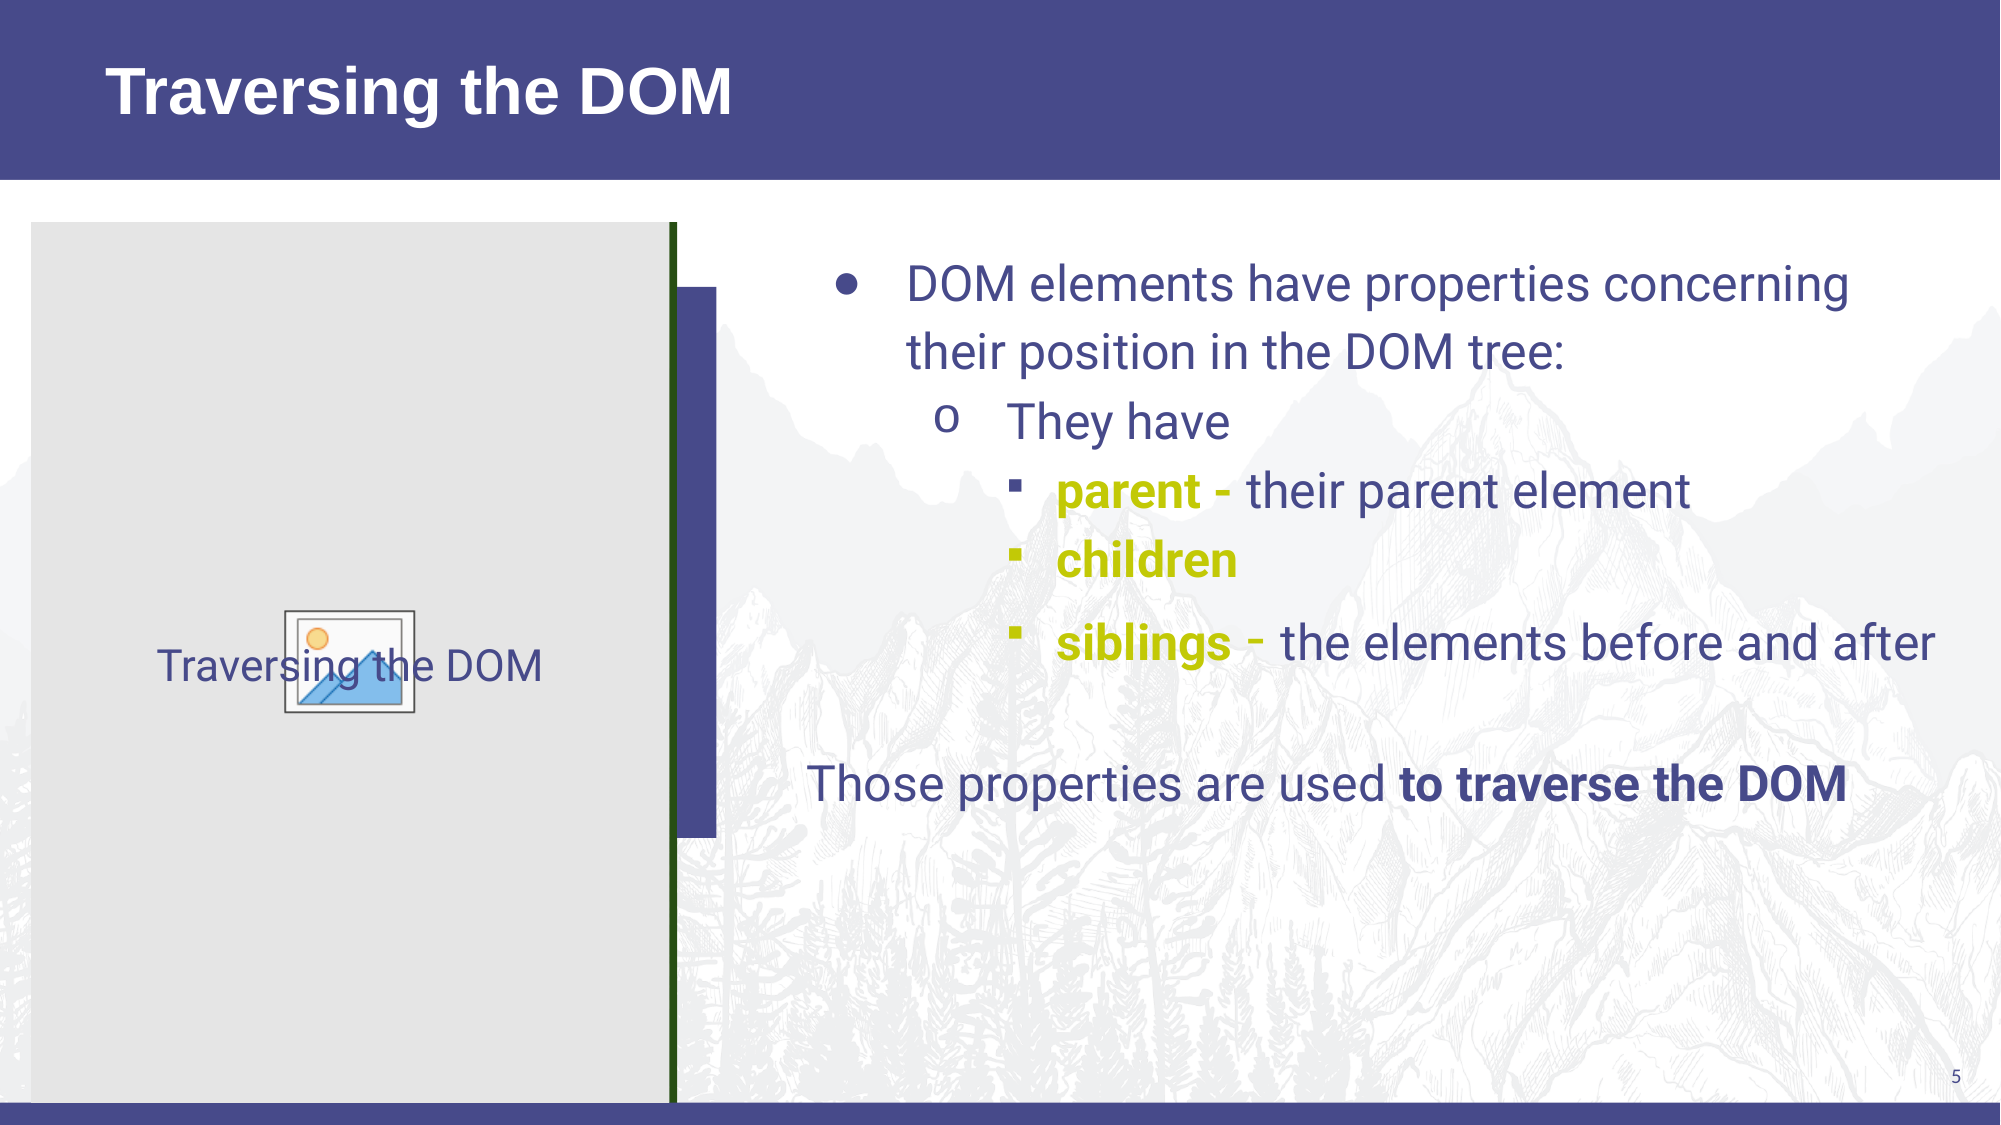

Traversing the DOM
DOM elements have properties concerning their position in the DOM tree:
They have
parent - their parent element
children
siblings - the elements before and after

Those properties are used to traverse the DOM

Traversing the DOM
5